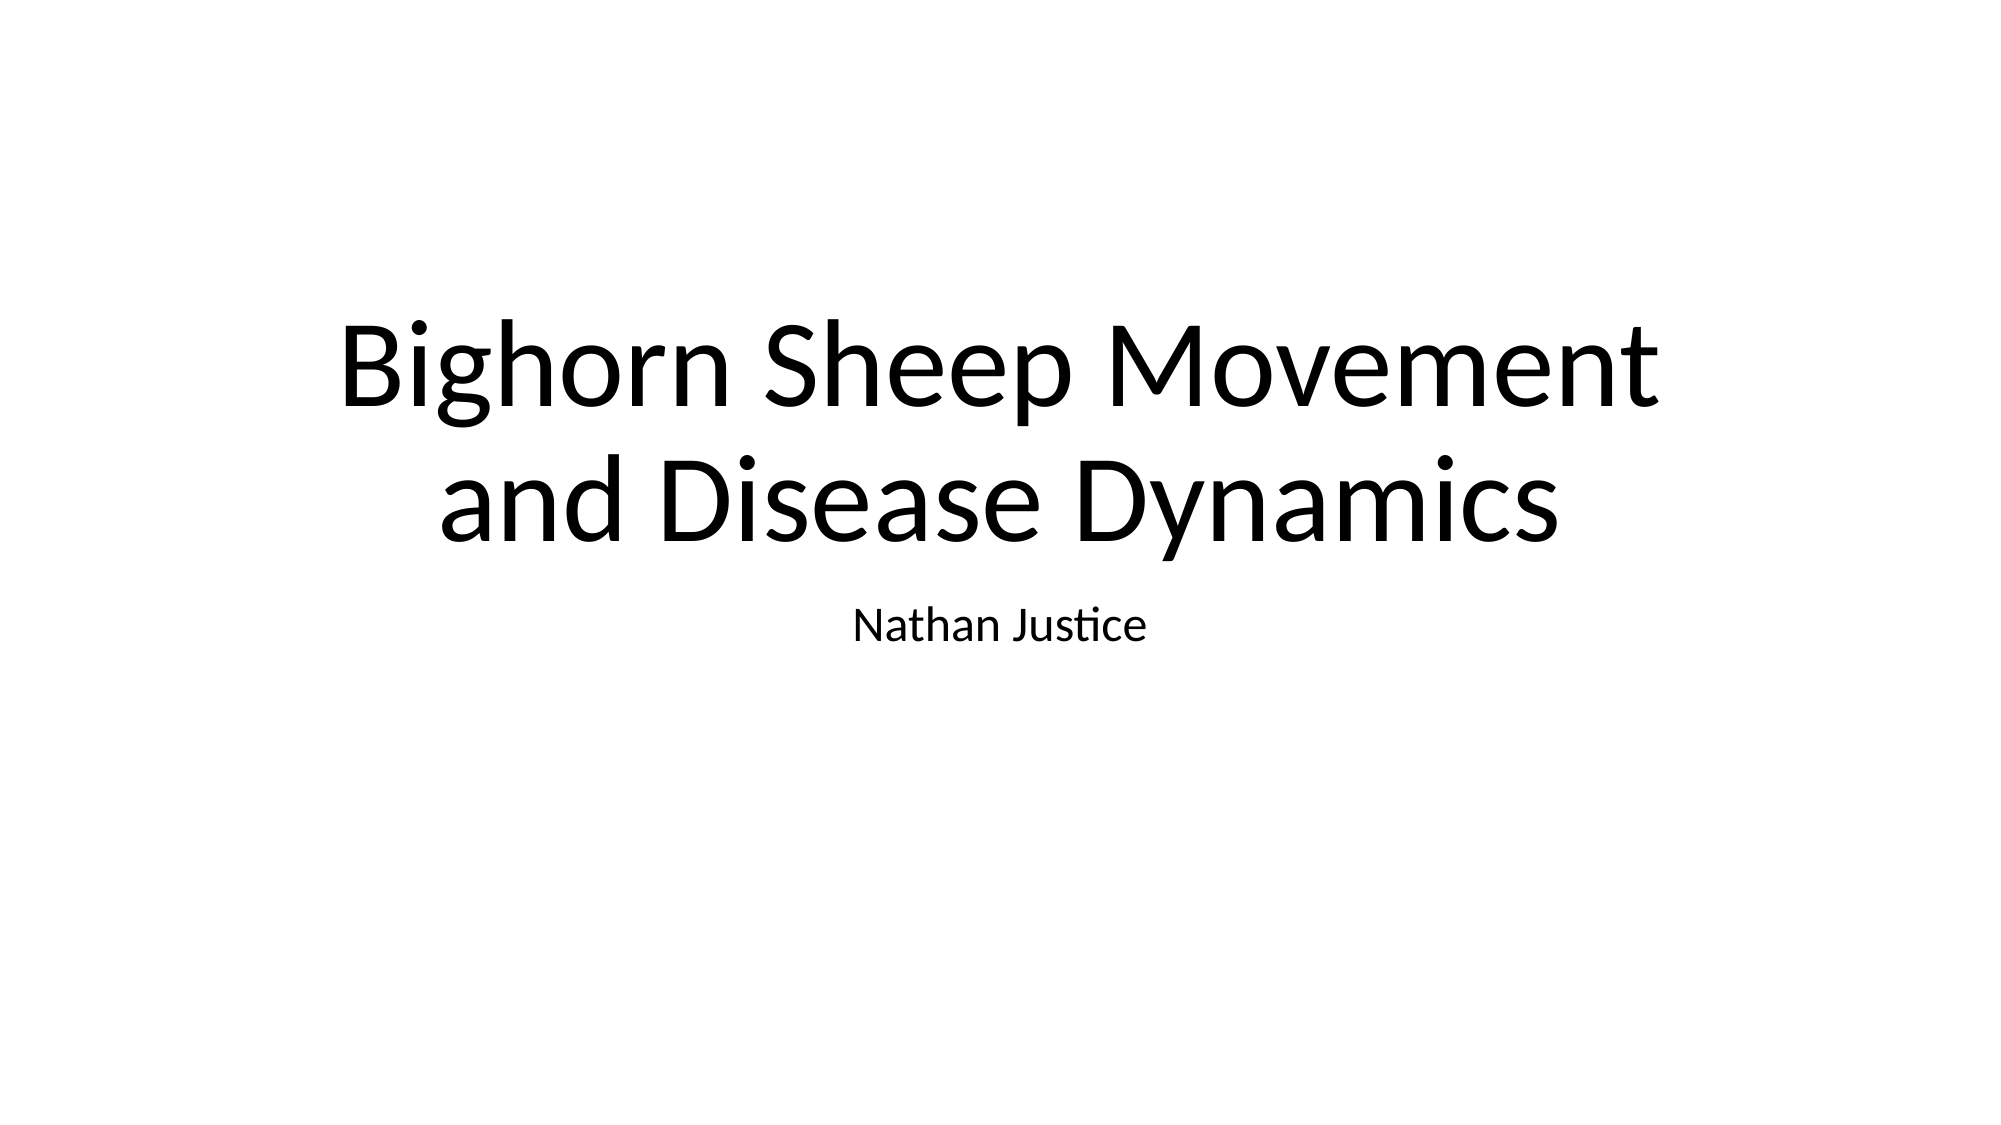

# Bighorn Sheep Movement and Disease Dynamics
Nathan Justice